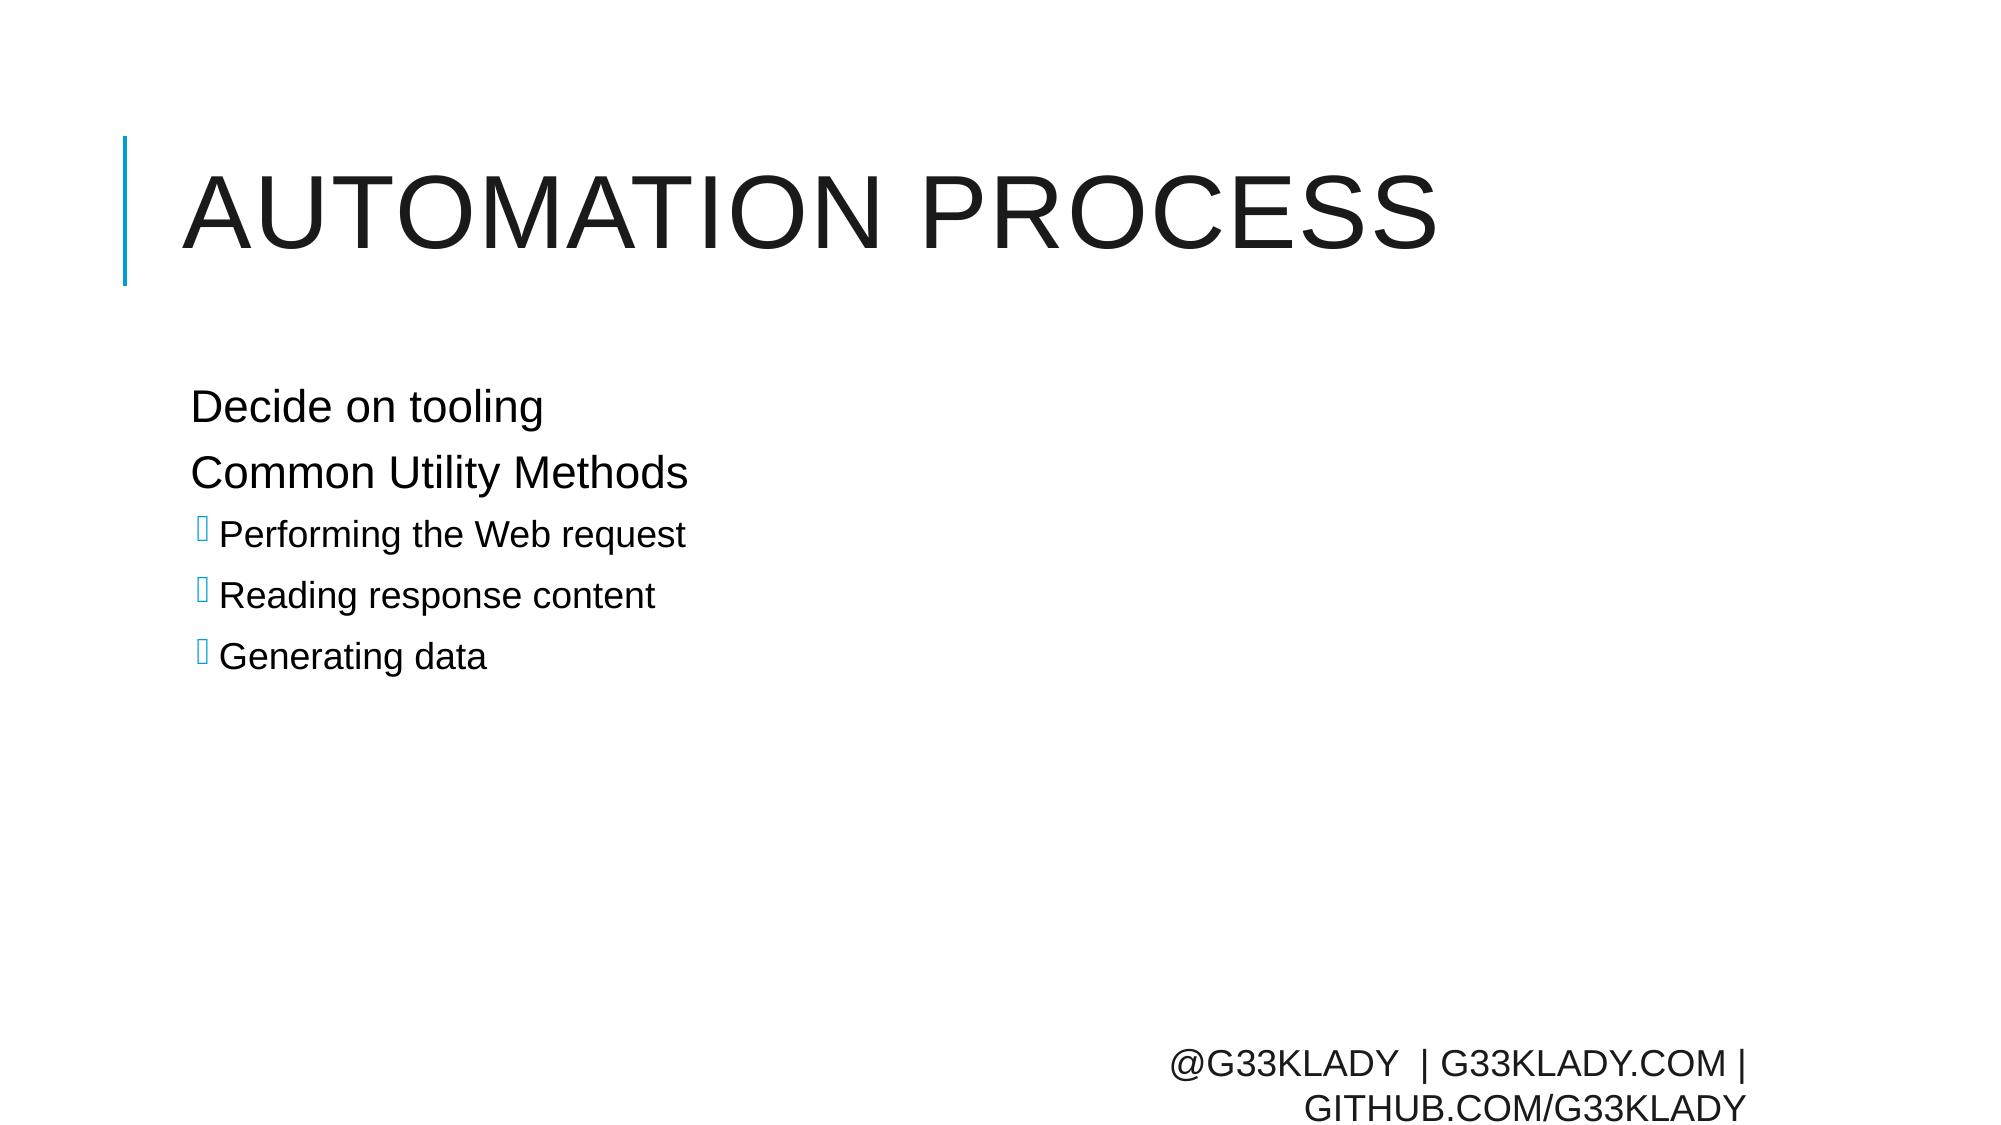

# Automation process
Decide on tooling
Common Utility Methods
Performing the Web request
Reading response content
Generating data

@g33klady  | g33klady.com | github.com/g33klady